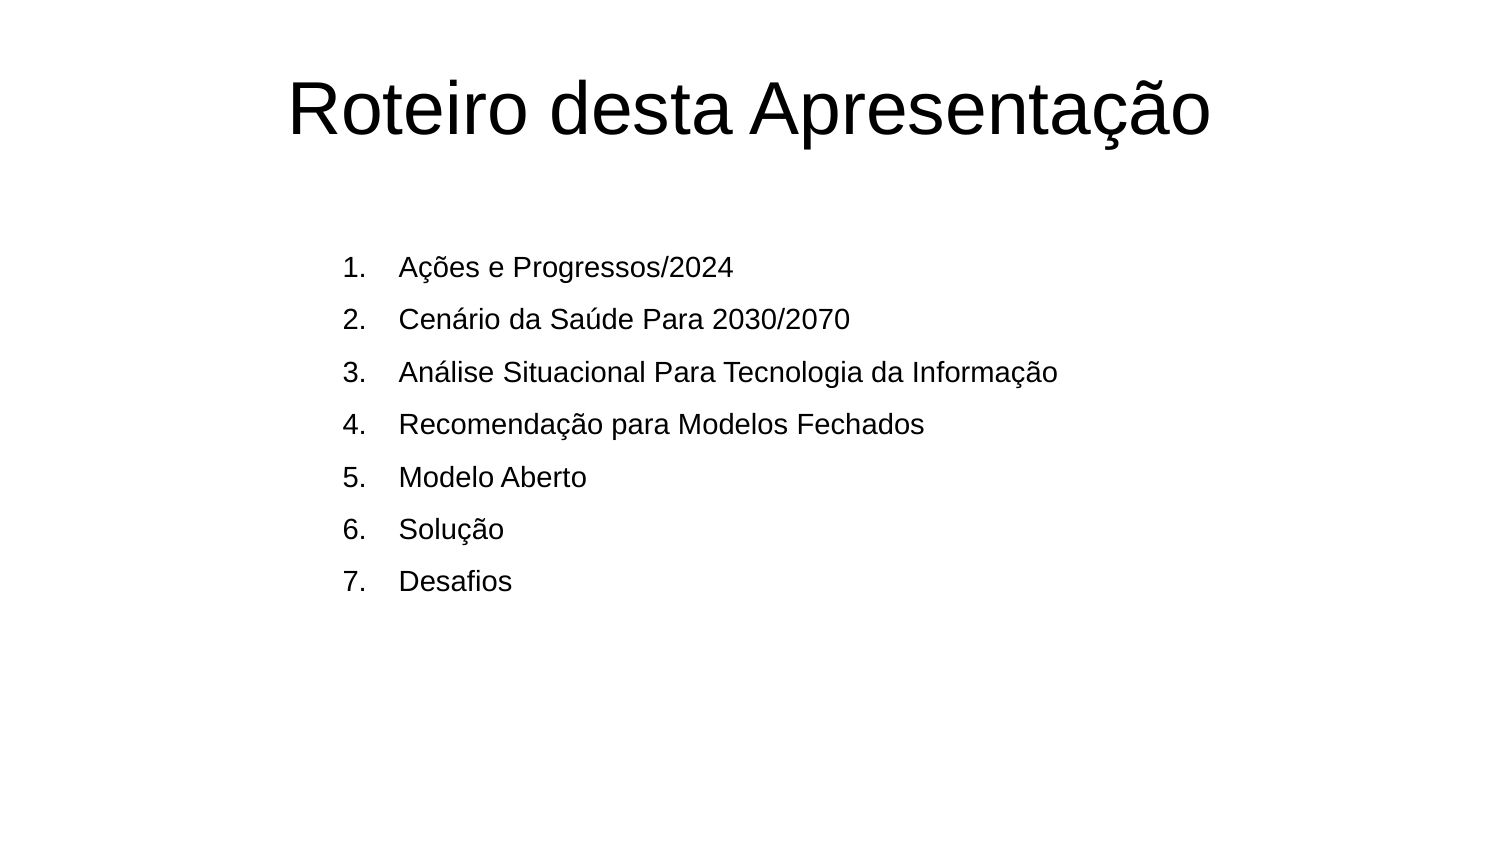

# Roteiro desta Apresentação
Ações e Progressos/2024
Cenário da Saúde Para 2030/2070
Análise Situacional Para Tecnologia da Informação
Recomendação para Modelos Fechados
Modelo Aberto
Solução
Desafios